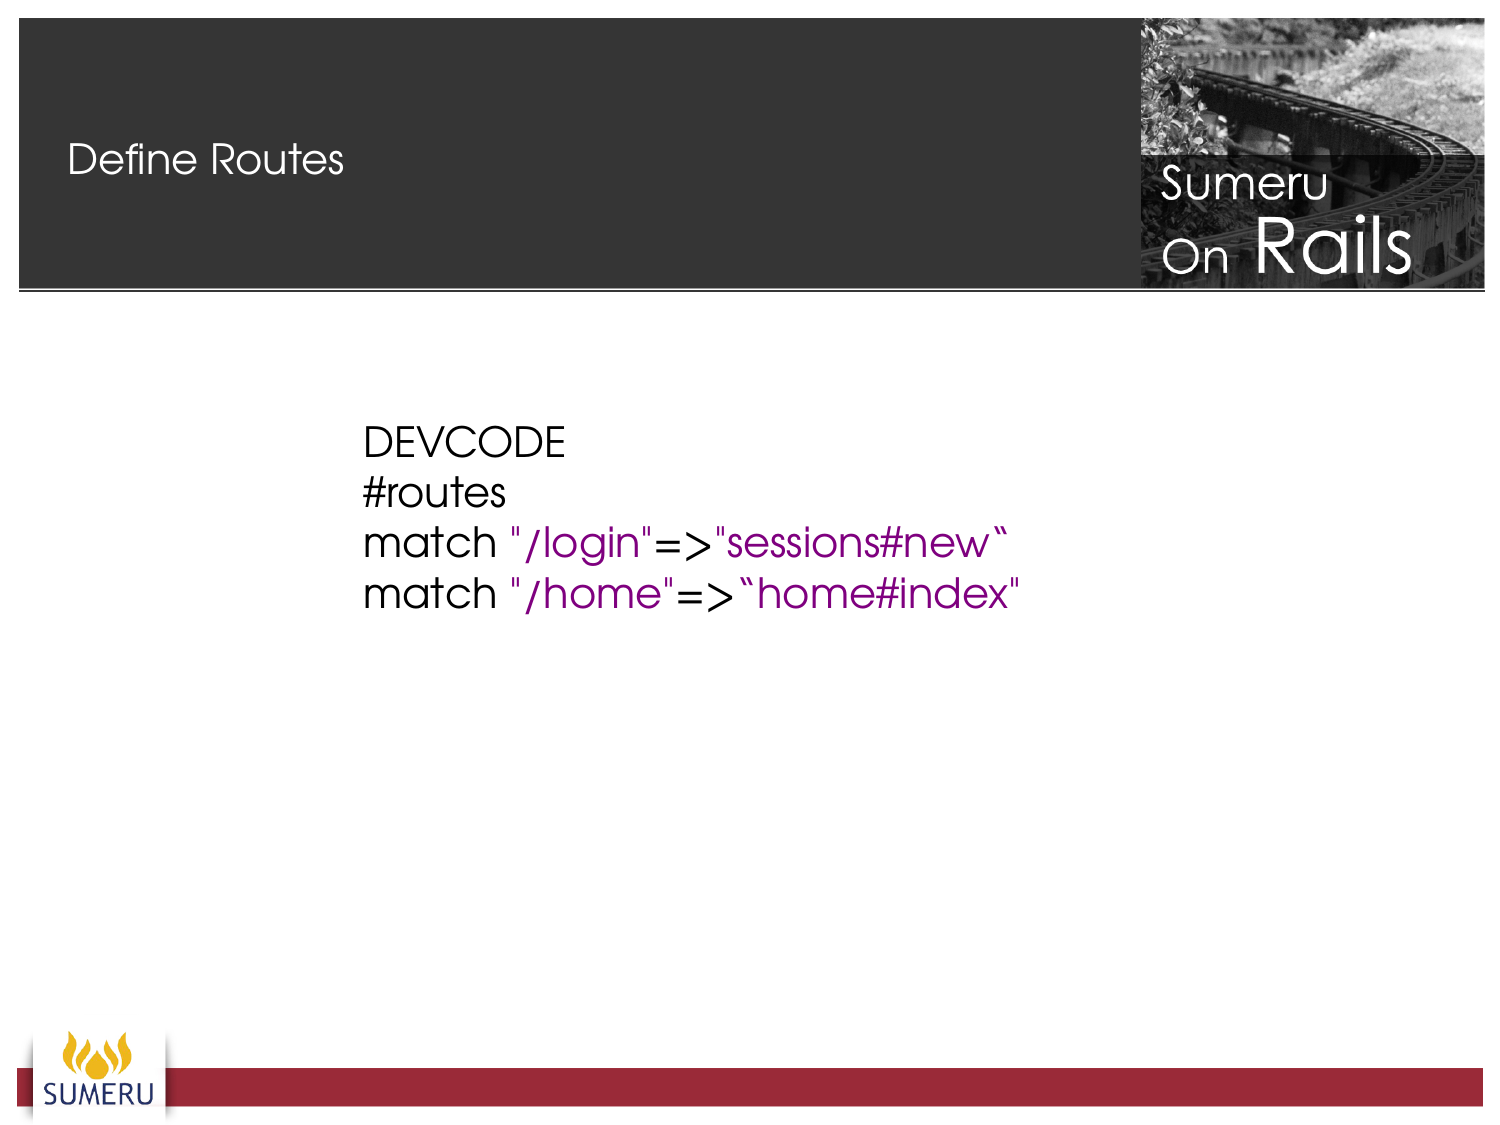

Define Routes
DEVCODE
#routes
match "/login"=>"sessions#new“
match "/home"=>“home#index"